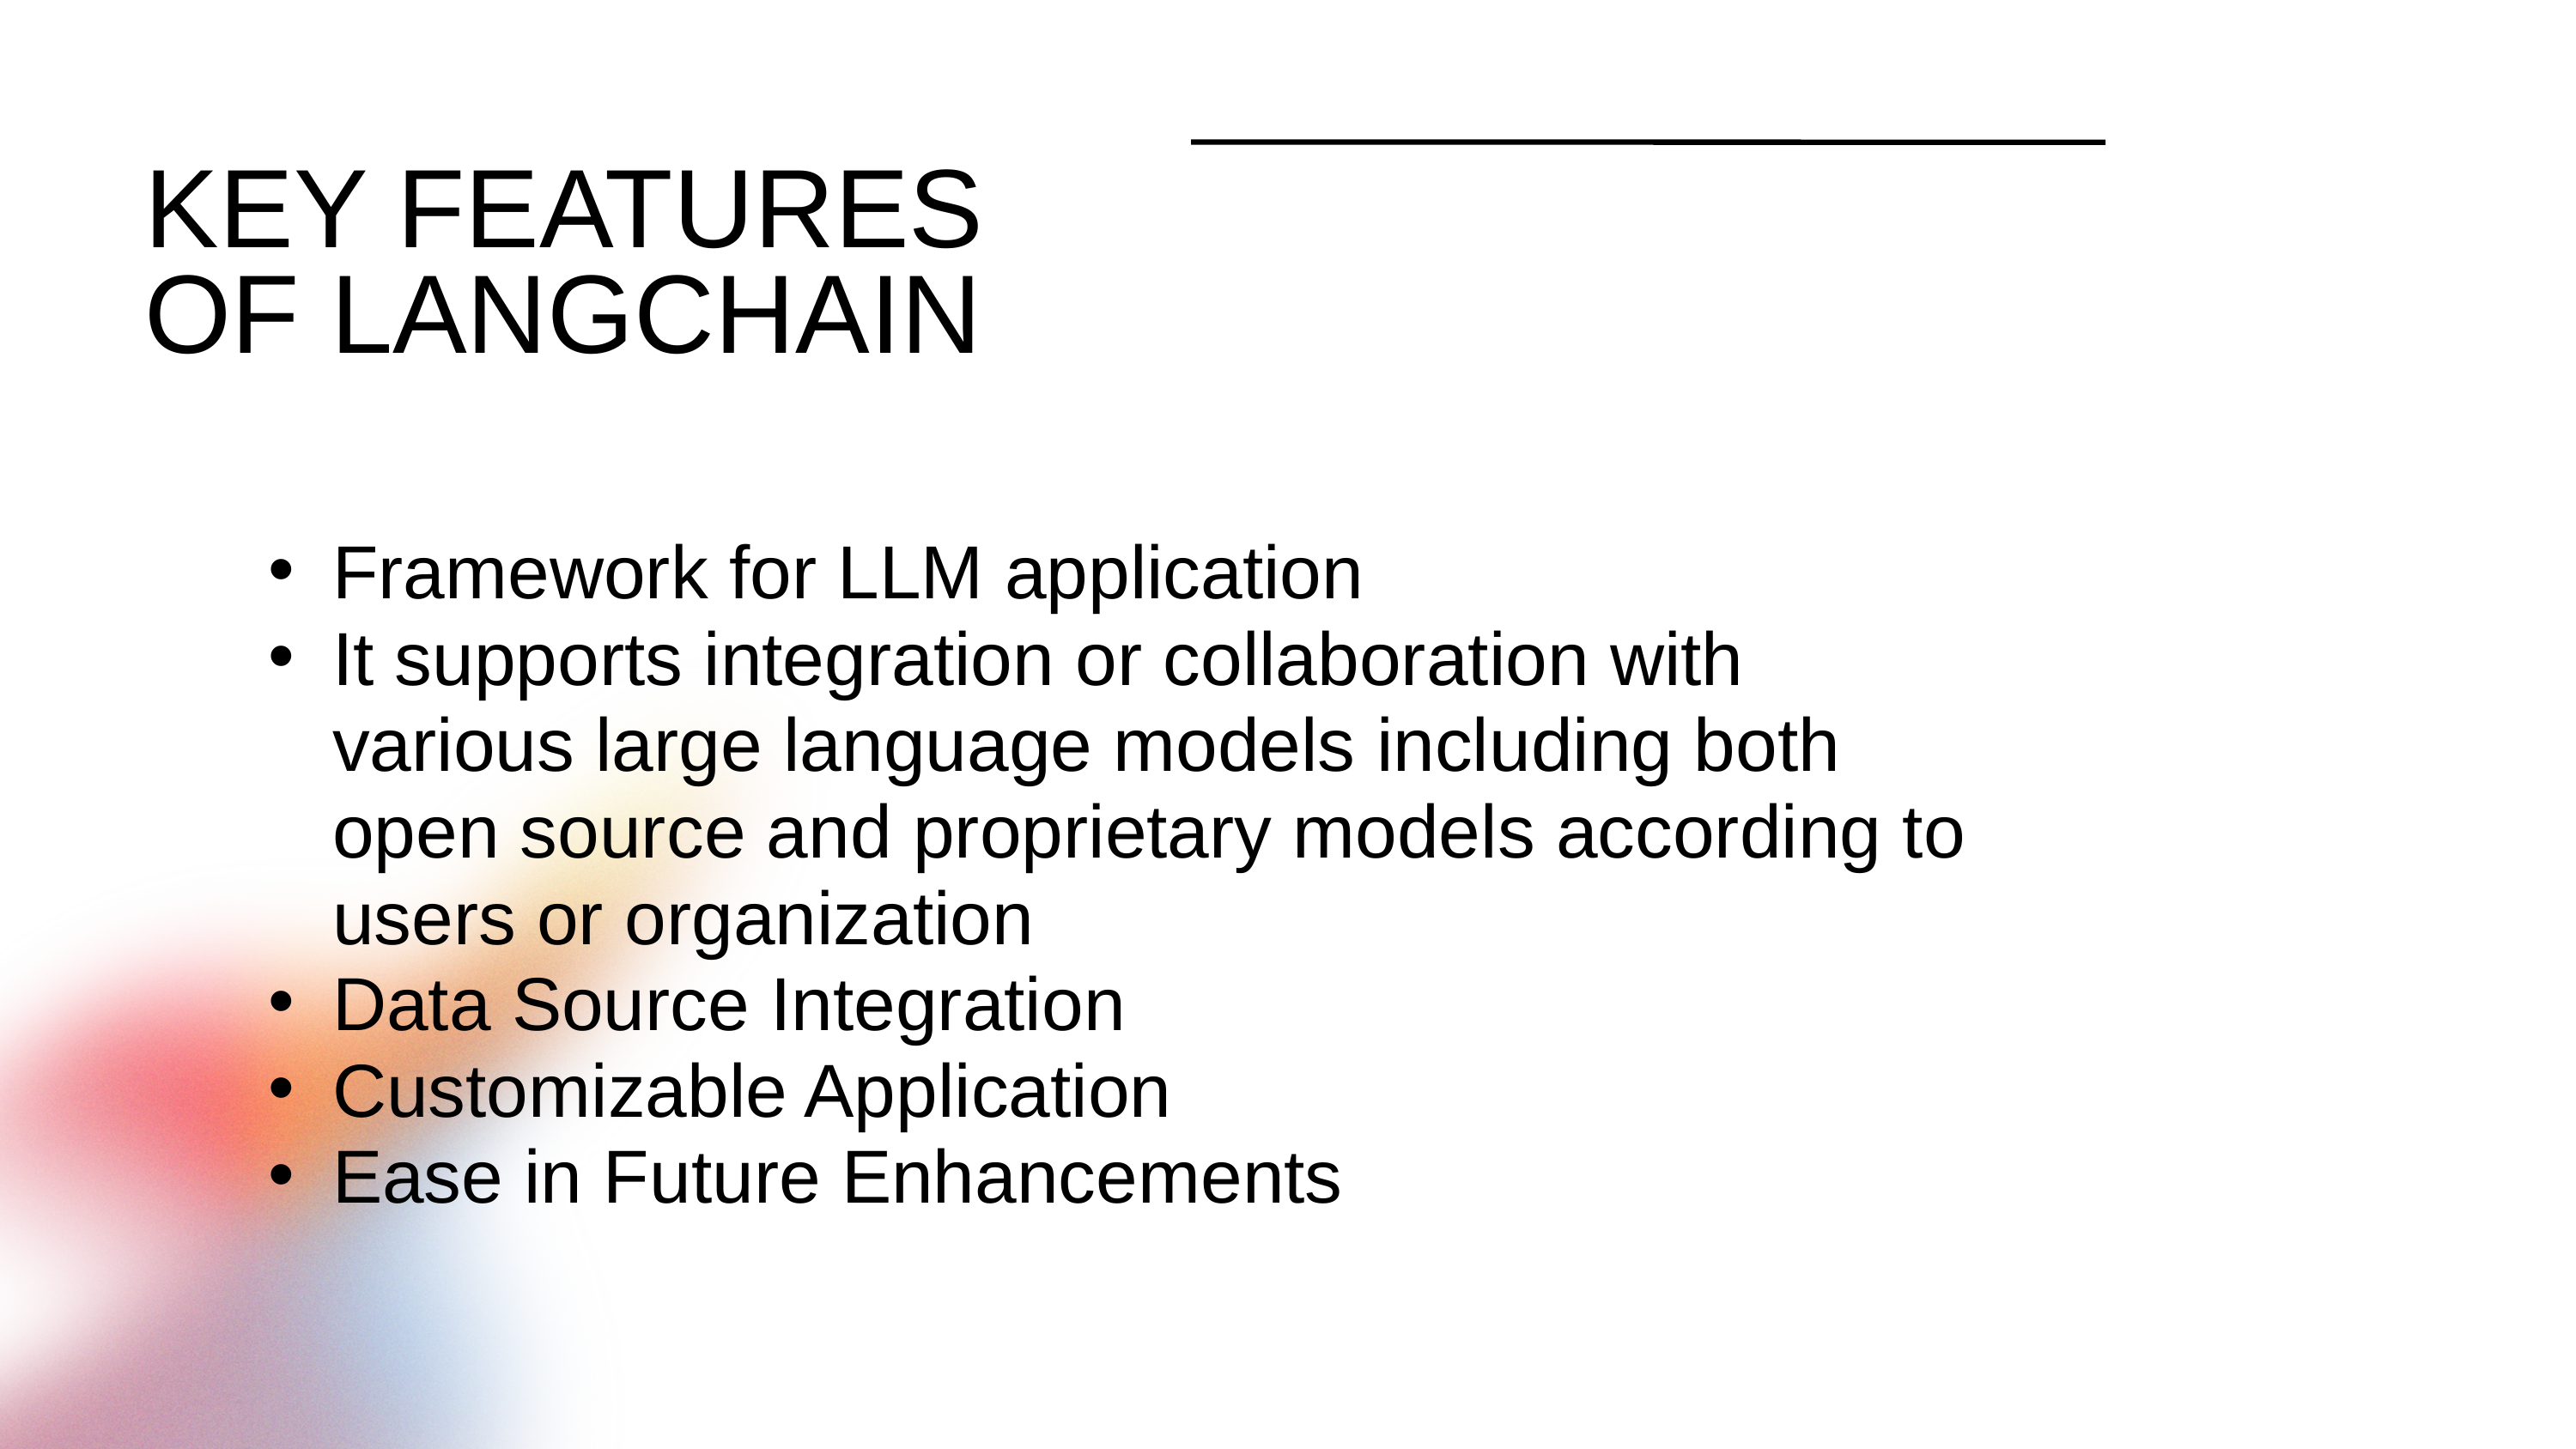

KEY FEATURES OF LANGCHAIN
Framework for LLM application
It supports integration or collaboration with various large language models including both open source and proprietary models according to users or organization
Data Source Integration
Customizable Application
Ease in Future Enhancements